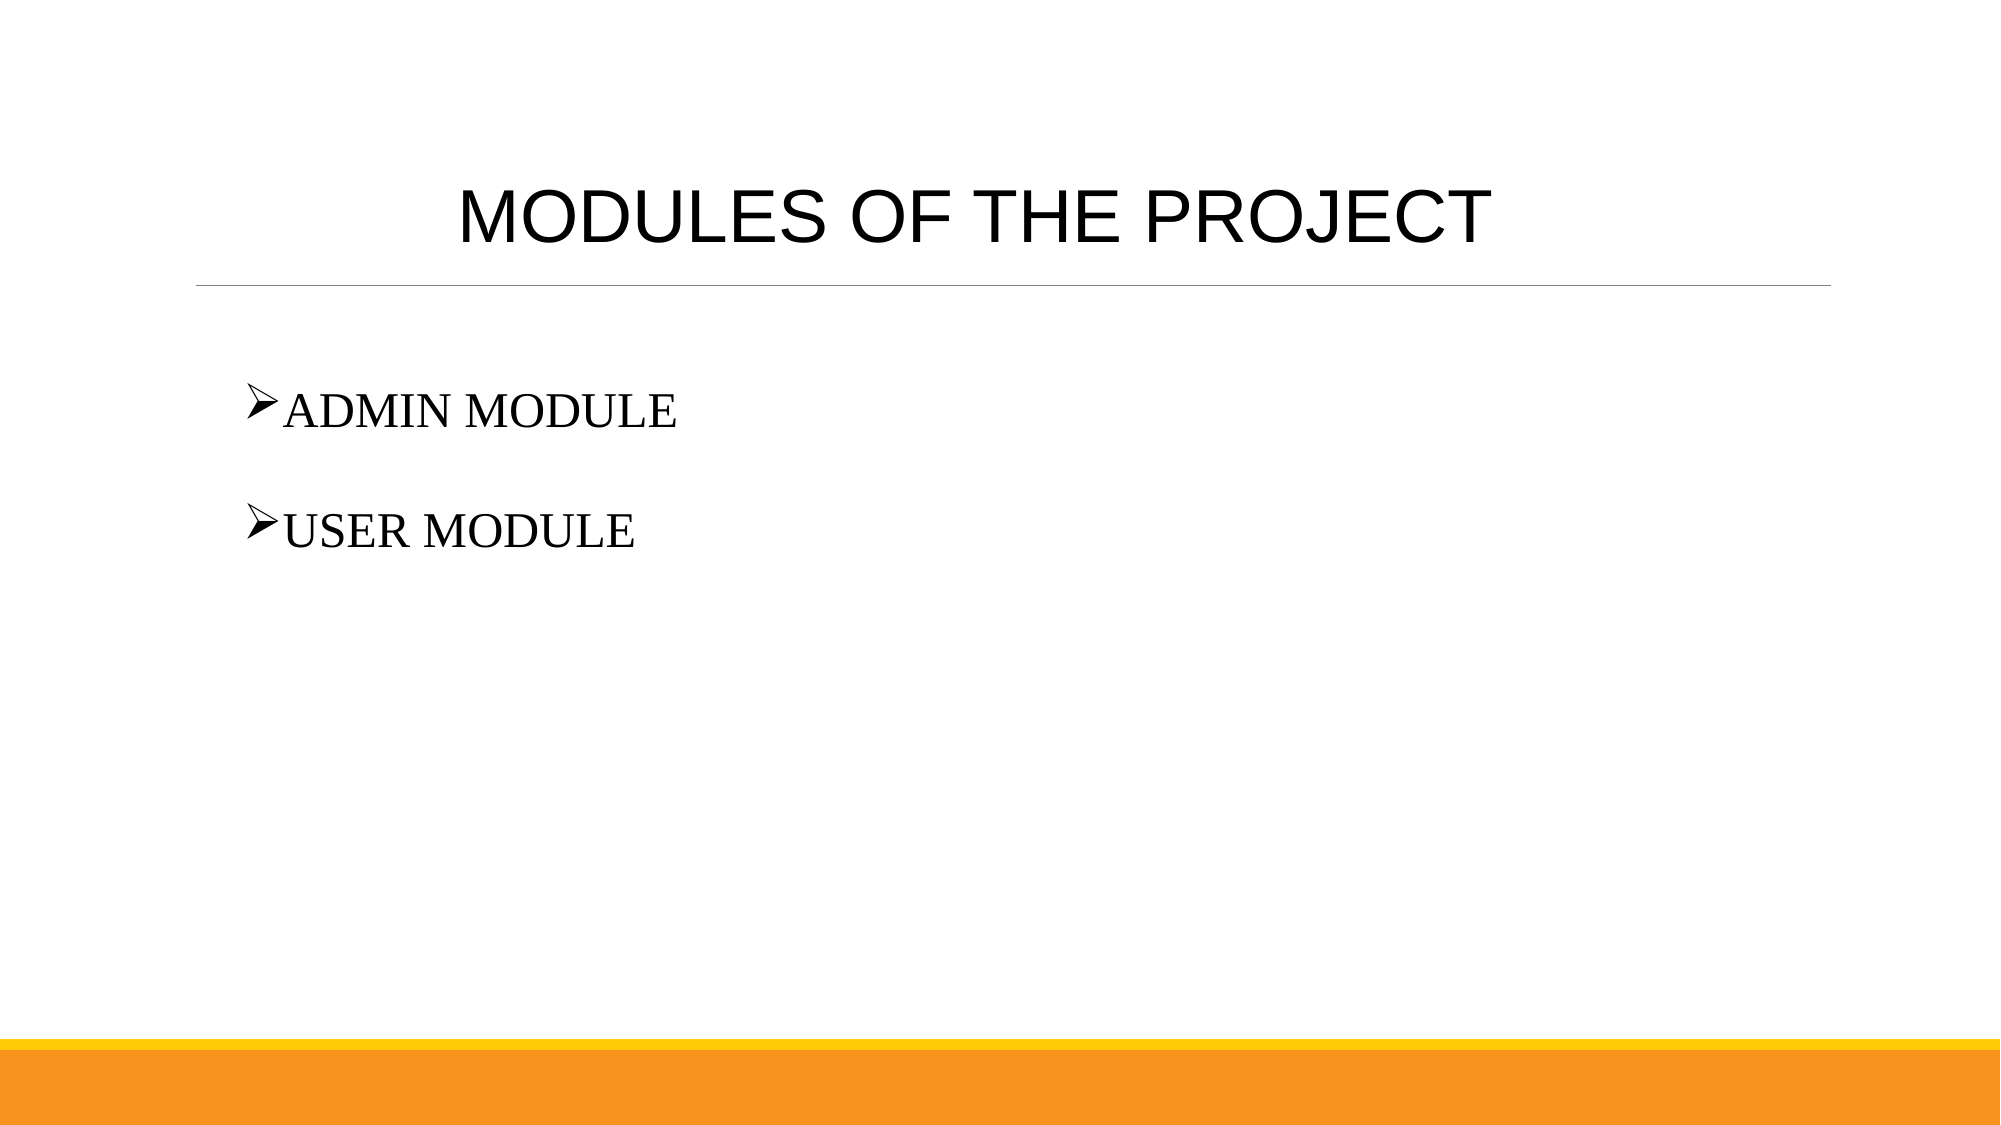

MODULES OF THE PROJECT
ADMIN MODULE

USER MODULE